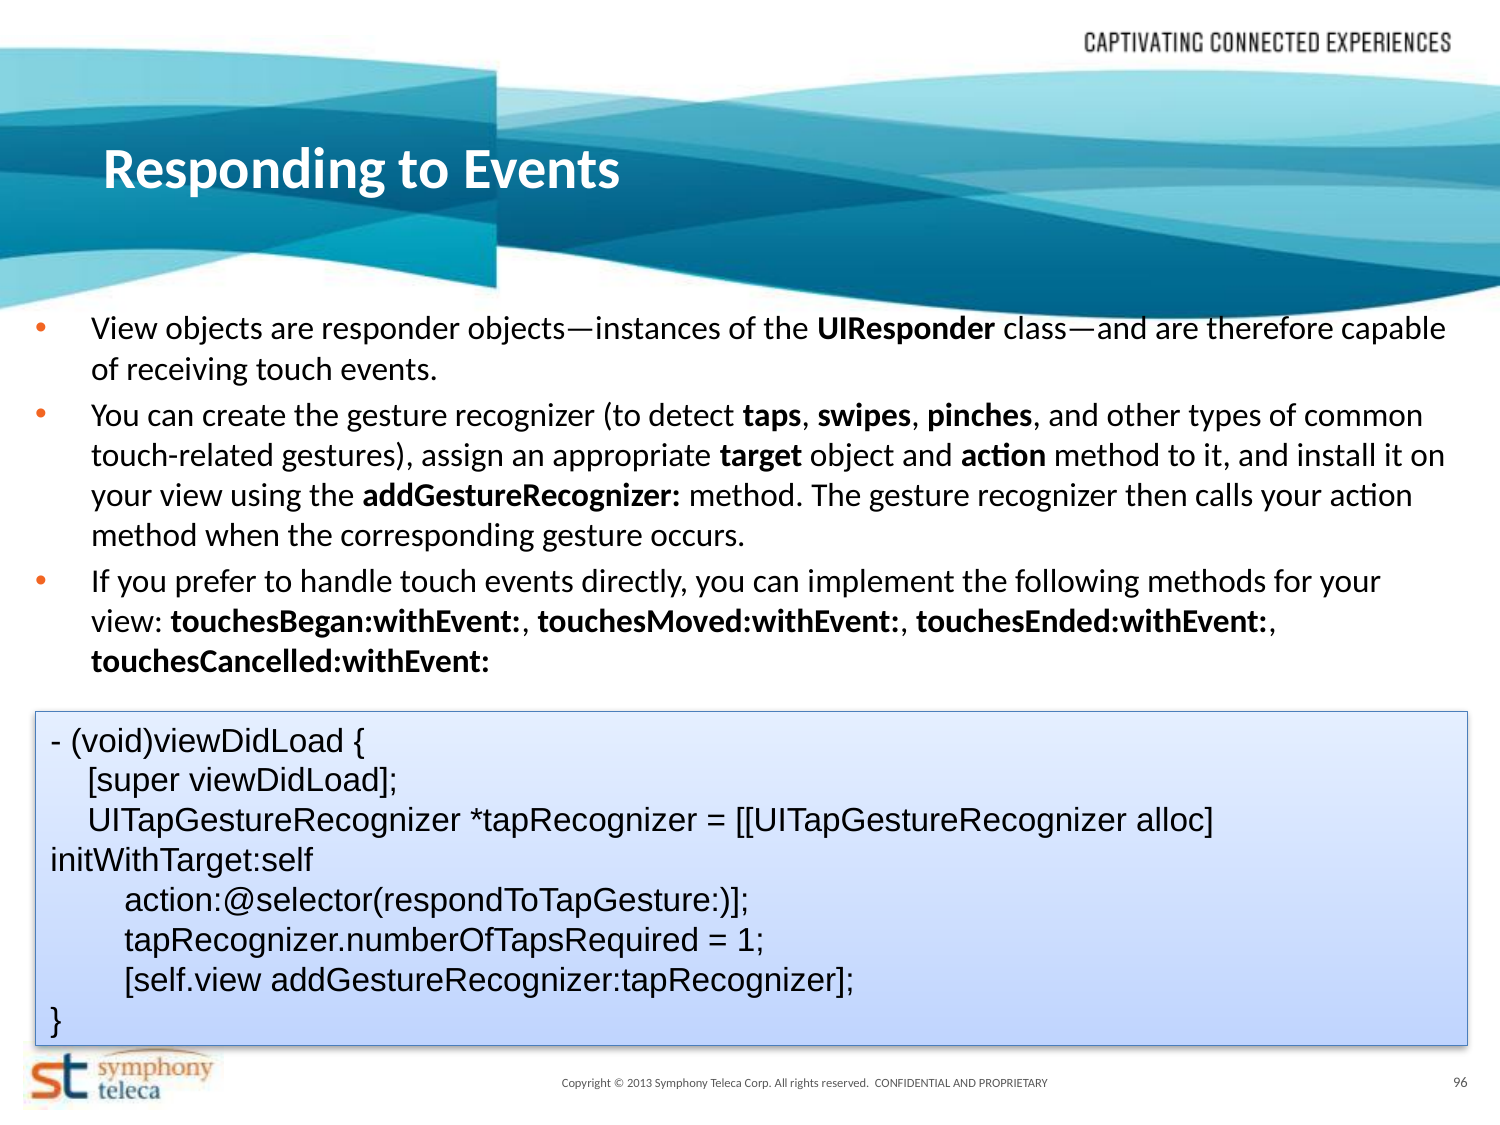

Responding to Events

View objects are responder objects—instances of the UIResponder class—and are therefore capable of receiving touch events.
You can create the gesture recognizer (to detect taps, swipes, pinches, and other types of common touch-related gestures), assign an appropriate target object and action method to it, and install it on your view using the addGestureRecognizer: method. The gesture recognizer then calls your action method when the corresponding gesture occurs.
If you prefer to handle touch events directly, you can implement the following methods for your view: touchesBegan:withEvent:, touchesMoved:withEvent:, touchesEnded:withEvent:, touchesCancelled:withEvent:

- (void)viewDidLoad {
    [super viewDidLoad];
    UITapGestureRecognizer *tapRecognizer = [[UITapGestureRecognizer alloc] initWithTarget:self
        action:@selector(respondToTapGesture:)];
        tapRecognizer.numberOfTapsRequired = 1;
        [self.view addGestureRecognizer:tapRecognizer];
}